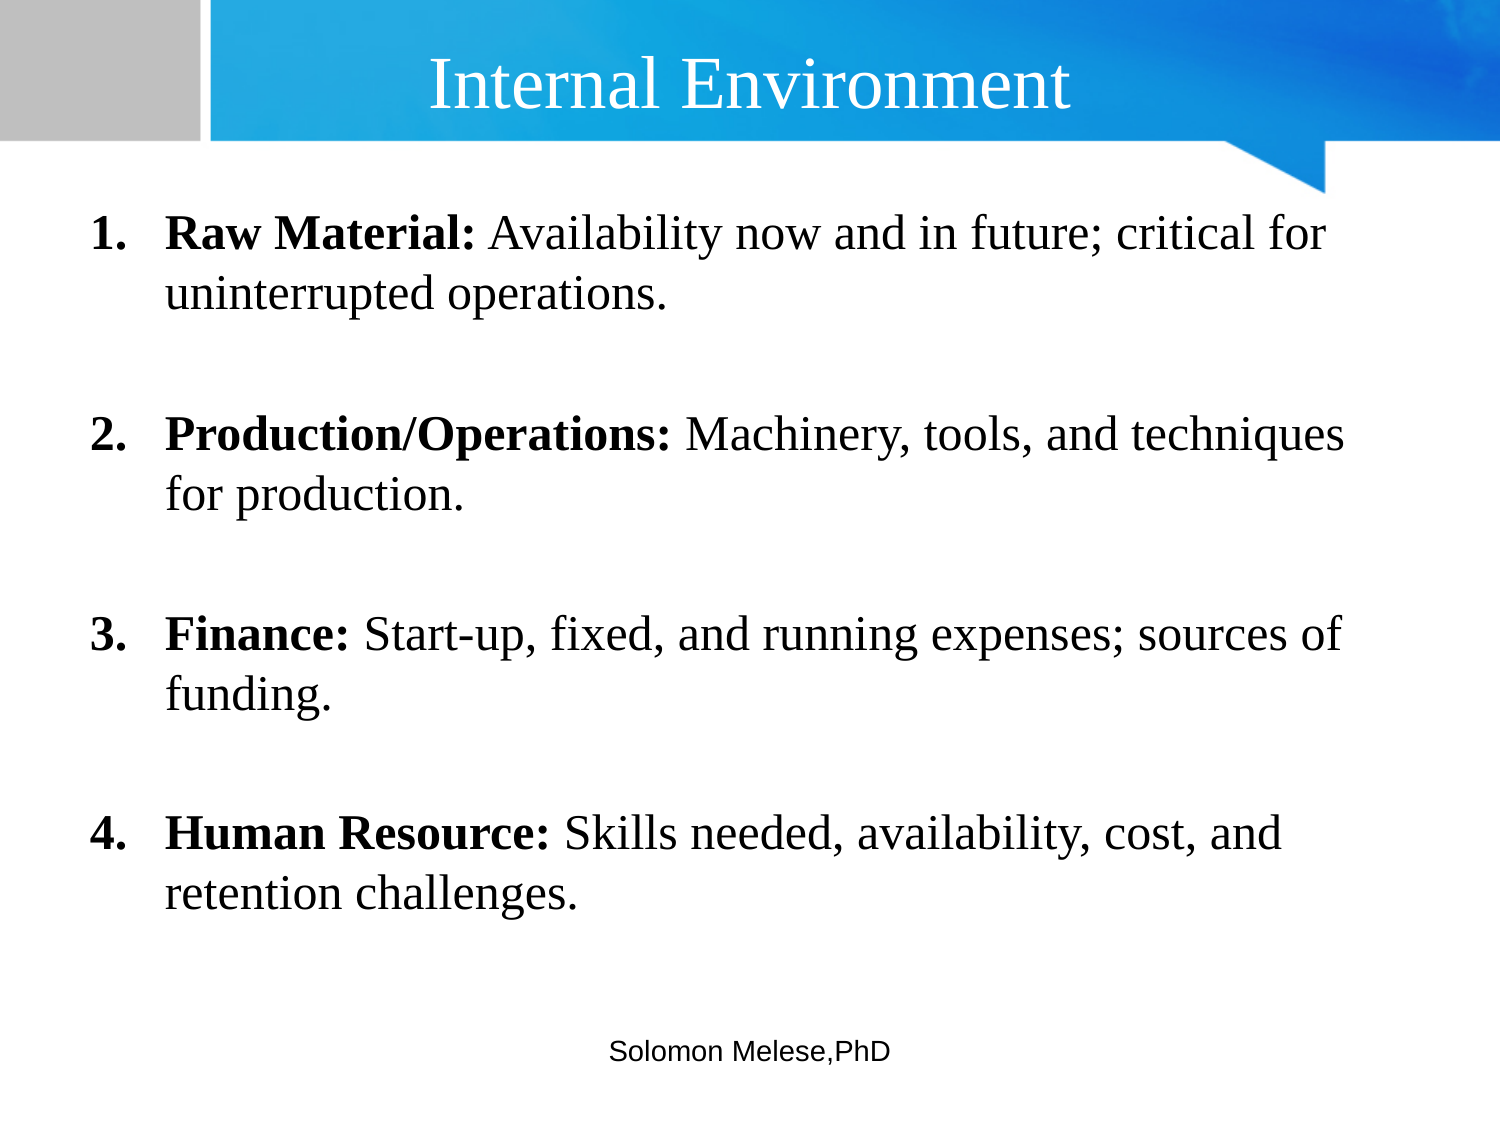

# Internal Environment
Raw Material: Availability now and in future; critical for uninterrupted operations.

Production/Operations: Machinery, tools, and techniques for production.

Finance: Start-up, fixed, and running expenses; sources of funding.

Human Resource: Skills needed, availability, cost, and retention challenges.
Solomon Melese,PhD
30